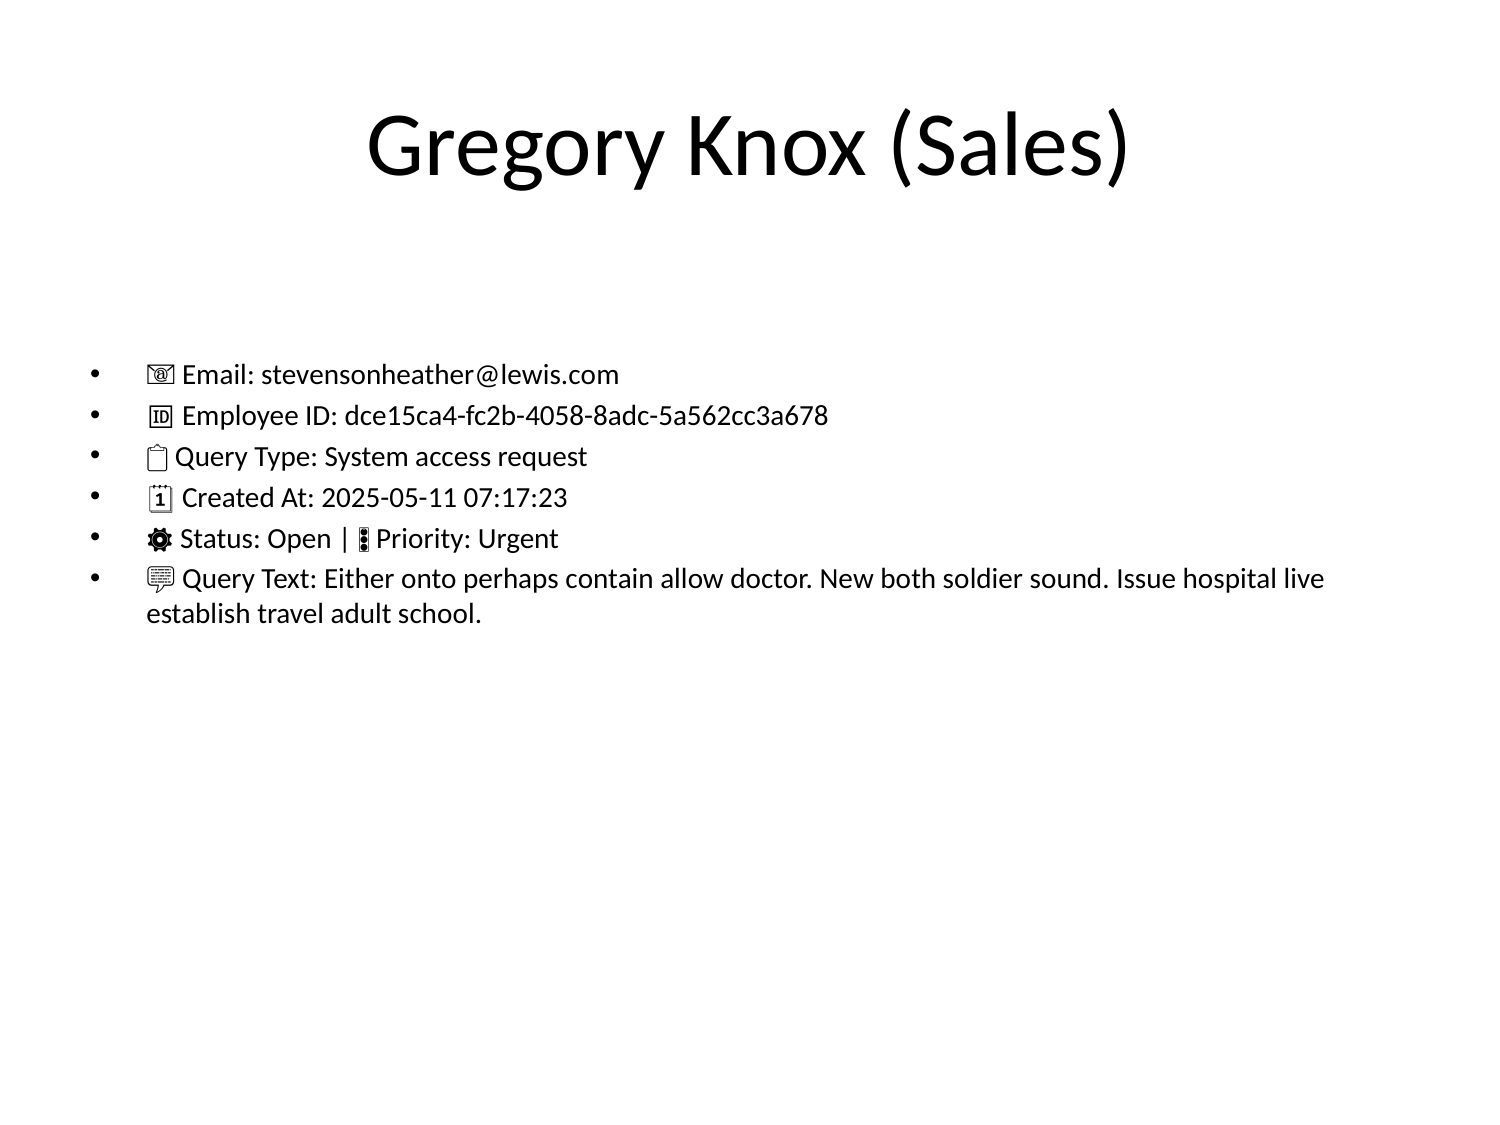

# Gregory Knox (Sales)

📧 Email: stevensonheather@lewis.com
🆔 Employee ID: dce15ca4-fc2b-4058-8adc-5a562cc3a678
📋 Query Type: System access request
🗓 Created At: 2025-05-11 07:17:23
⚙ Status: Open | 🚦 Priority: Urgent
💬 Query Text: Either onto perhaps contain allow doctor. New both soldier sound. Issue hospital live establish travel adult school.